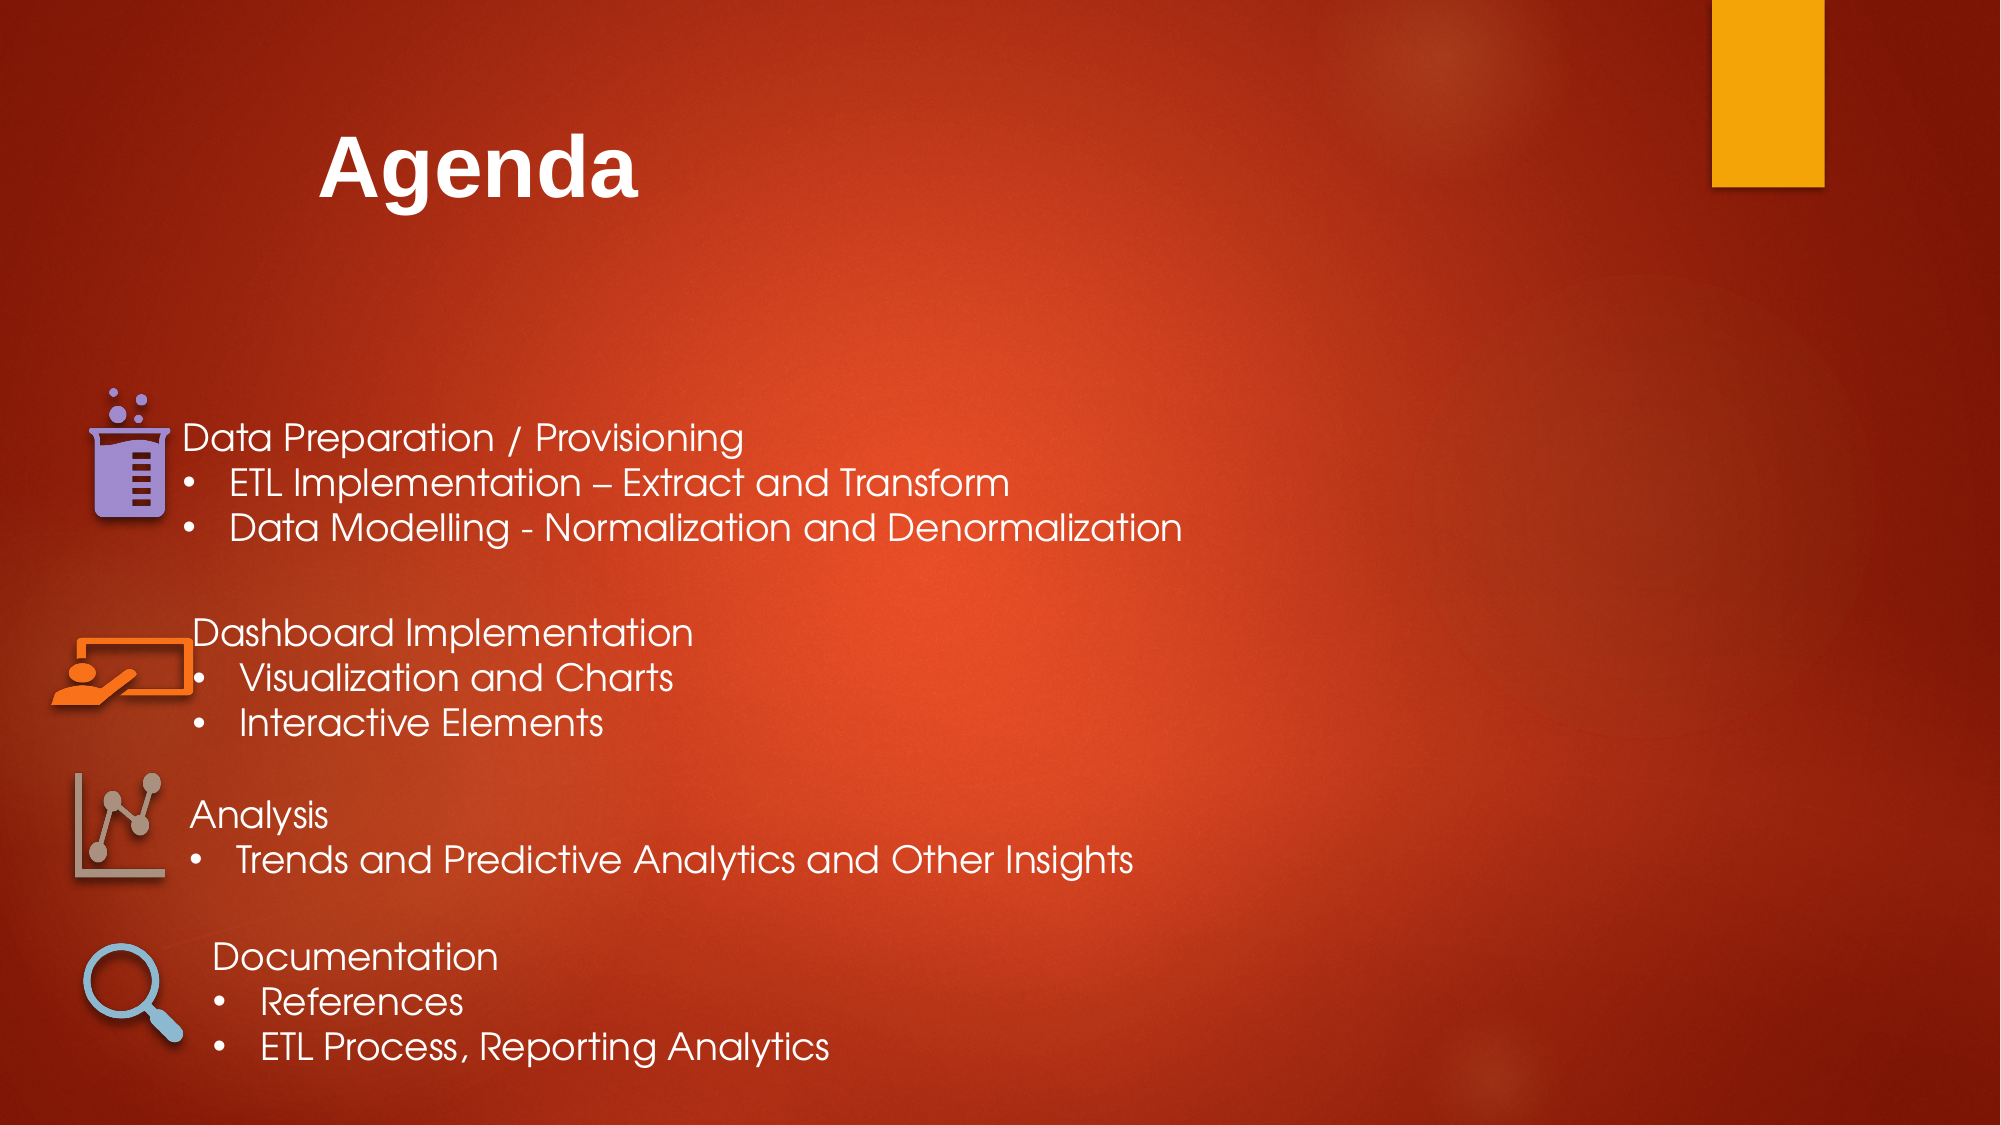

# Agenda

Data Preparation / Provisioning
ETL Implementation – Extract and Transform
Data Modelling - Normalization and Denormalization
Dashboard Implementation
Visualization and Charts
Interactive Elements
Analysis
Trends and Predictive Analytics and Other Insights
Documentation
References
ETL Process, Reporting Analytics